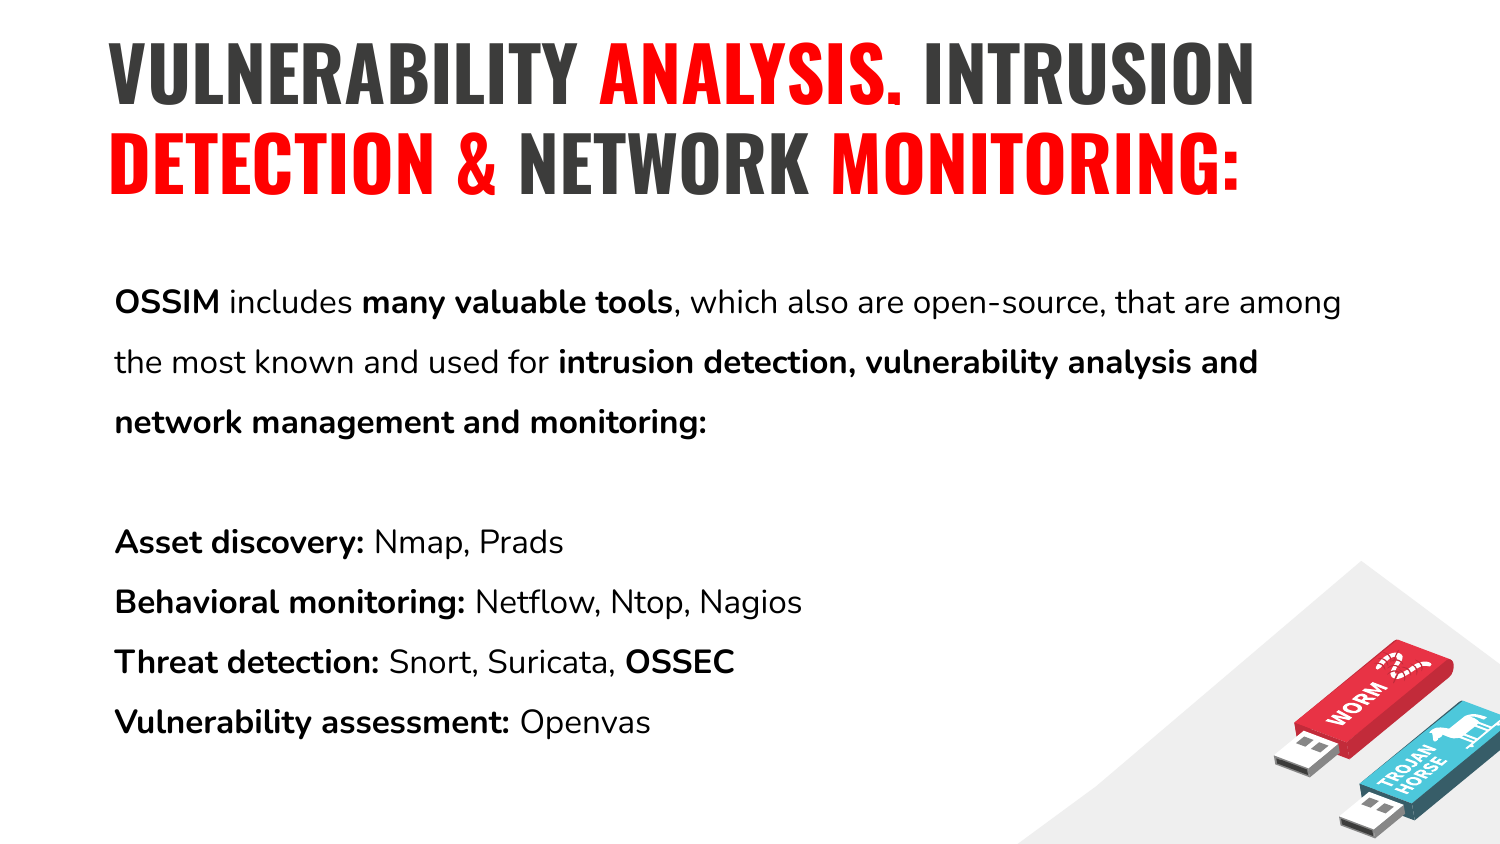

VULNERABILITY ANALYSIS, INTRUSION DETECTION & NETWORK MONITORING:
OSSIM includes many valuable tools, which also are open-source, that are among the most known and used for intrusion detection, vulnerability analysis and network management and monitoring:

Asset discovery: Nmap, Prads
Behavioral monitoring: Netflow, Ntop, Nagios
Threat detection: Snort, Suricata, OSSEC
Vulnerability assessment: Openvas